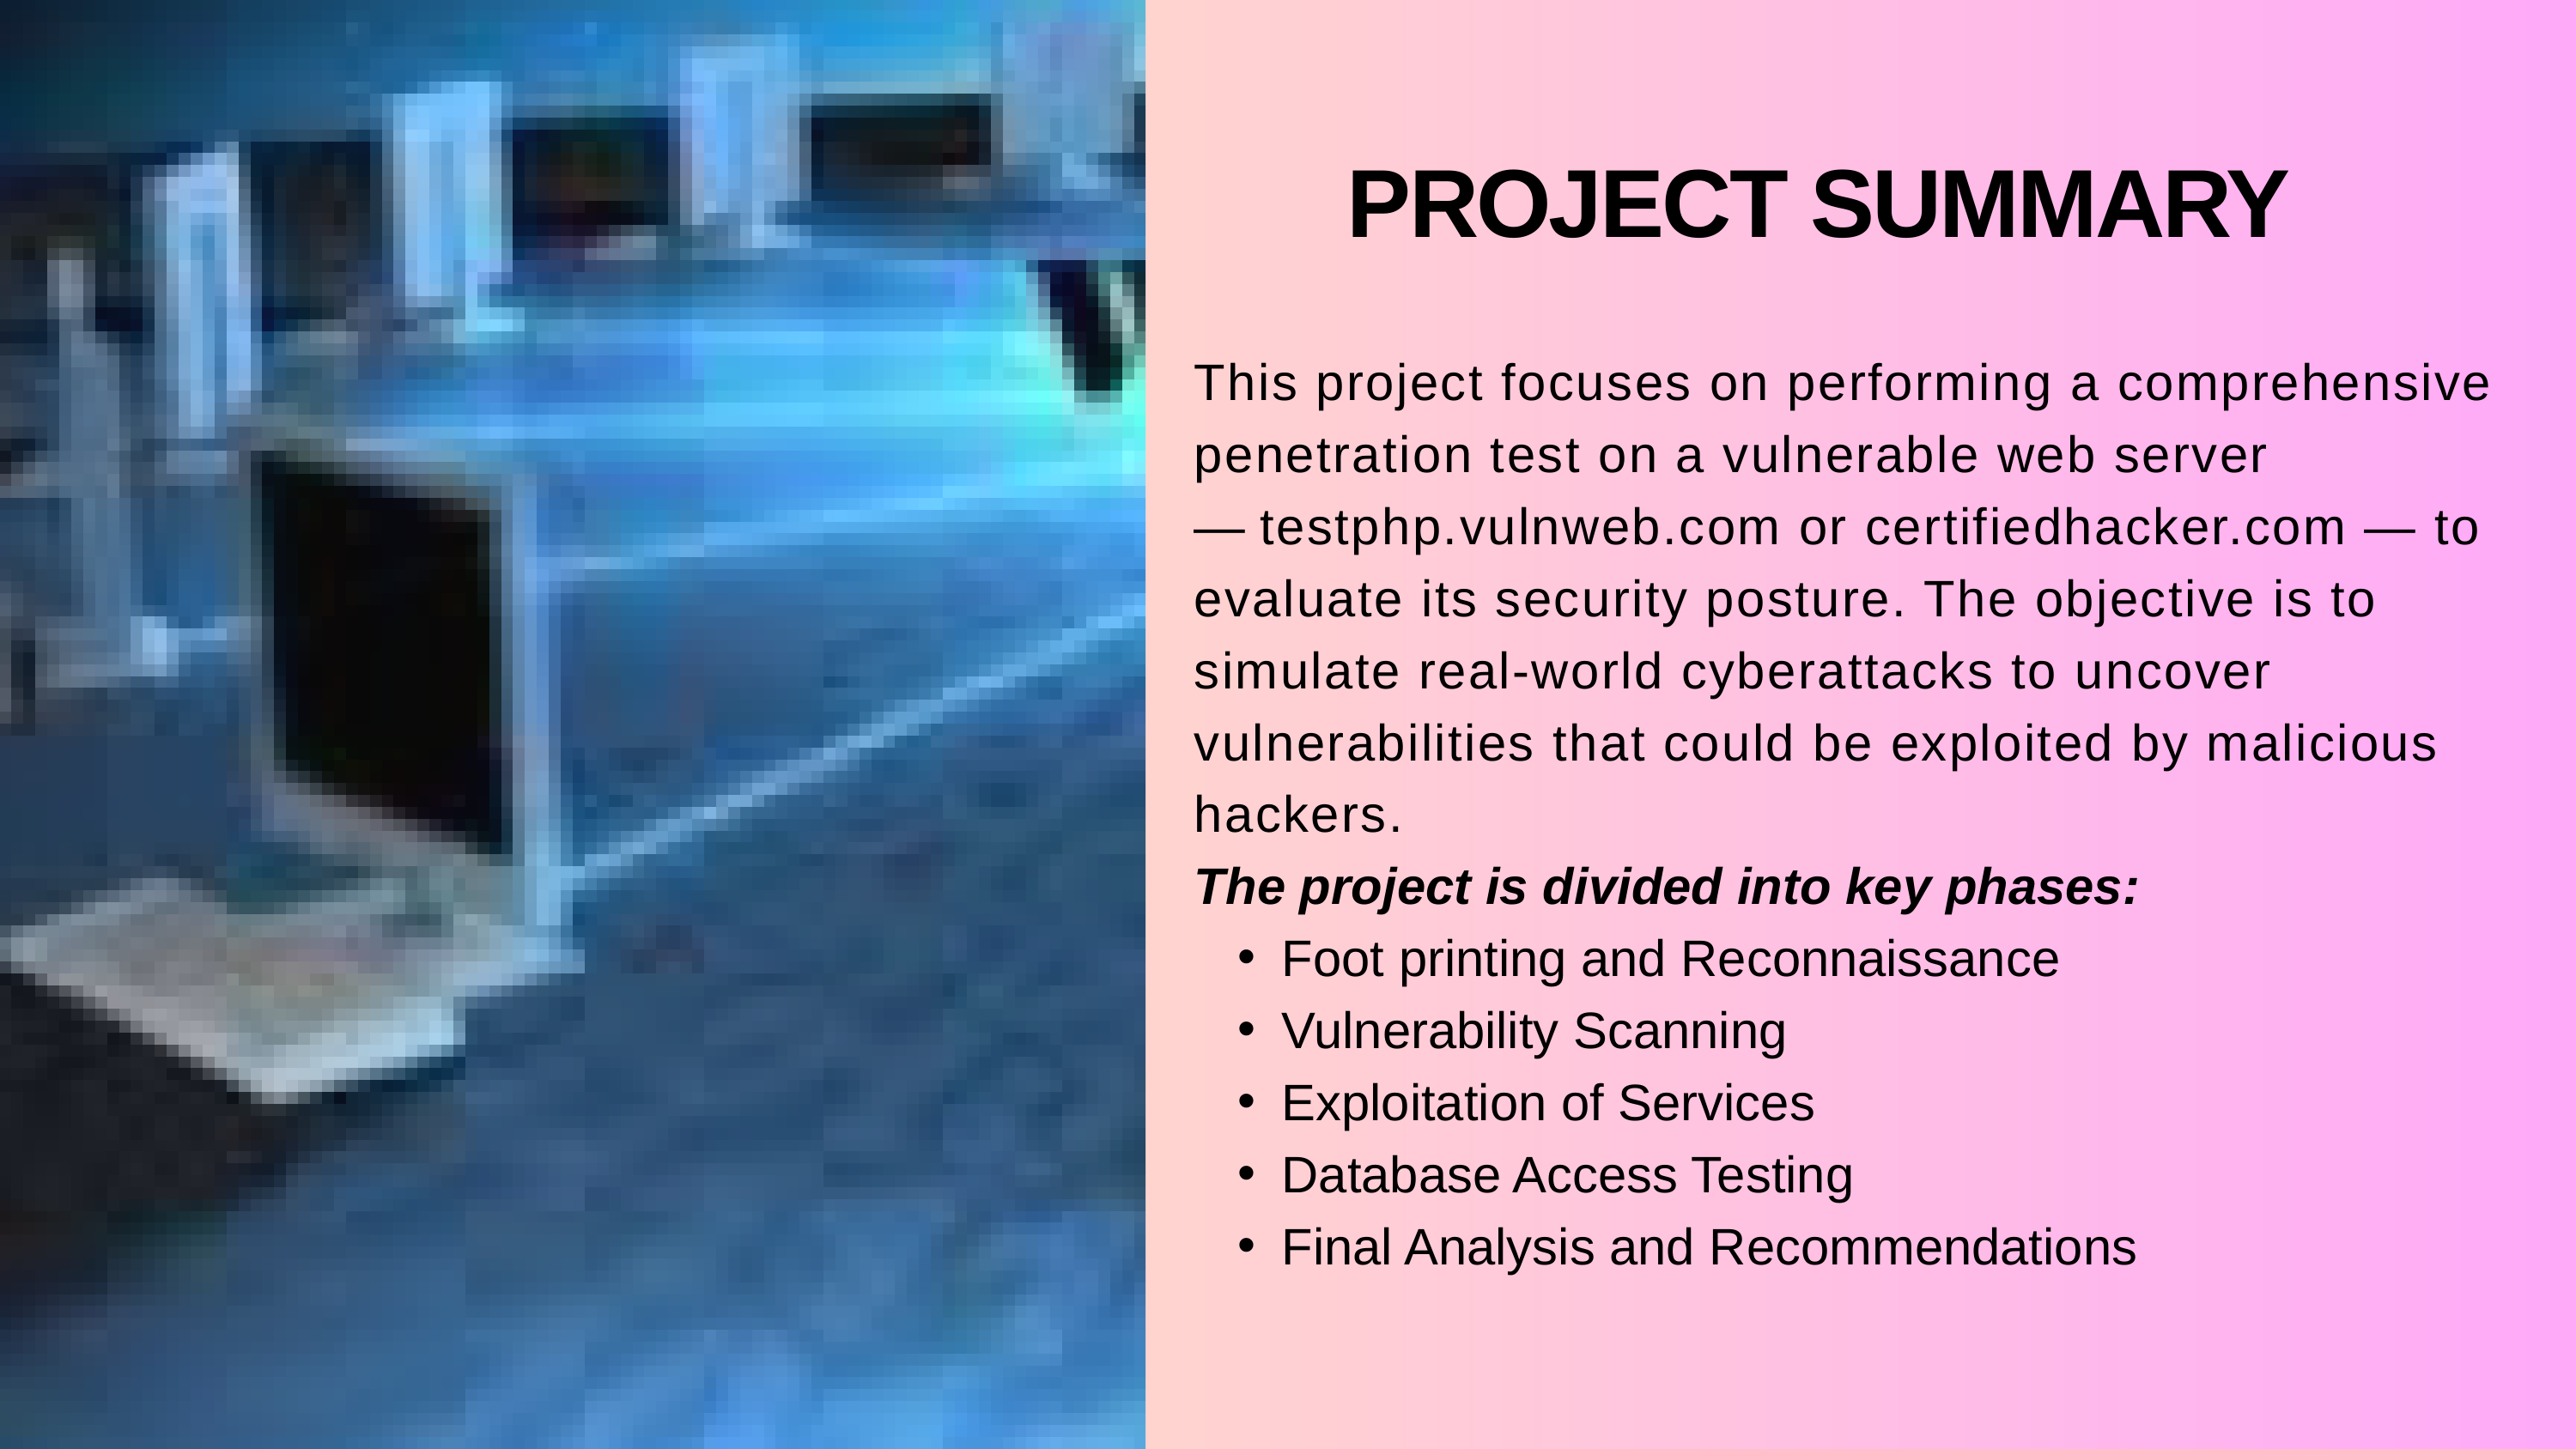

PROJECT SUMMARY
This project focuses on performing a comprehensive penetration test on a vulnerable web server — testphp.vulnweb.com or certifiedhacker.com — to evaluate its security posture. The objective is to simulate real-world cyberattacks to uncover vulnerabilities that could be exploited by malicious hackers.
The project is divided into key phases:
Foot printing and Reconnaissance
Vulnerability Scanning
Exploitation of Services
Database Access Testing
Final Analysis and Recommendations